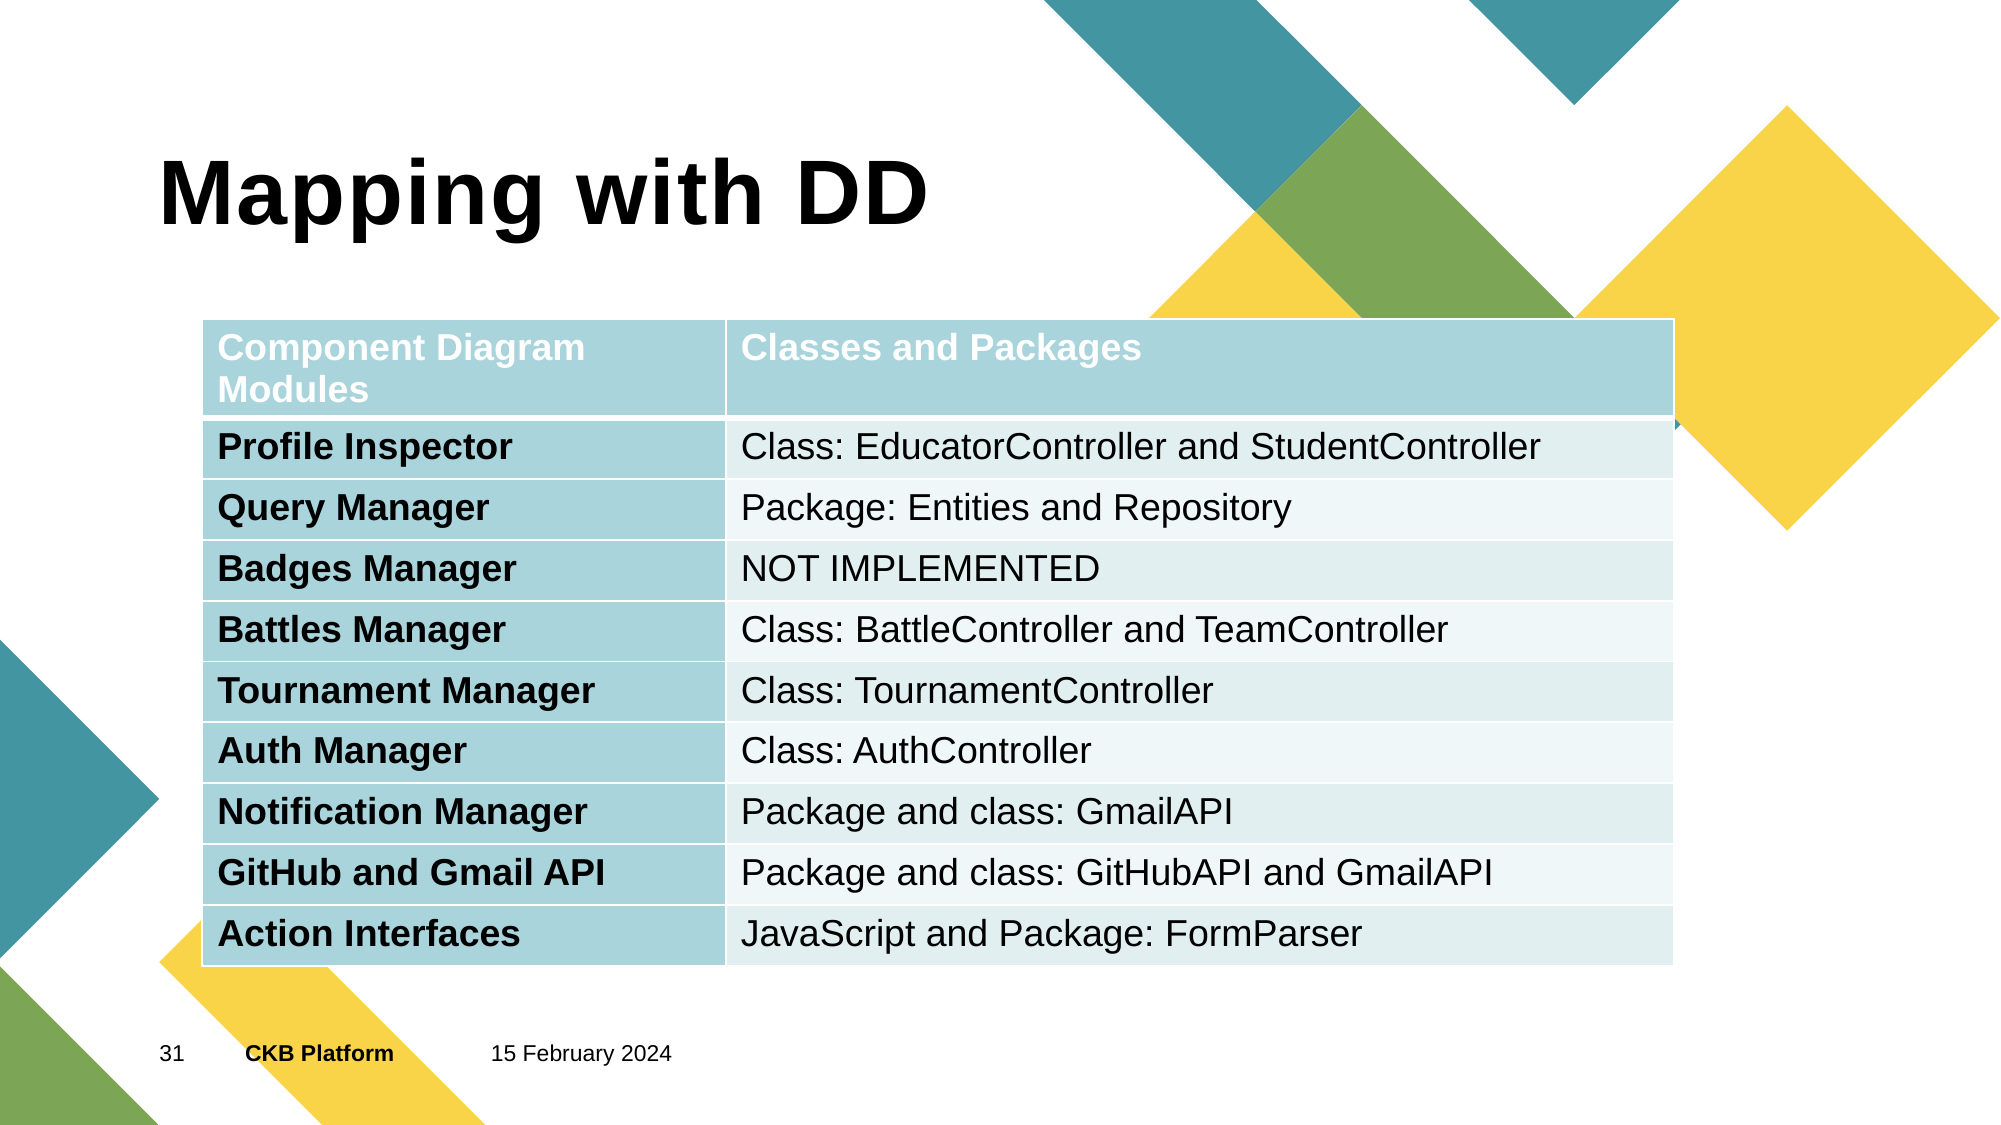

# Mapping with DD
| Component Diagram Modules | Classes and Packages |
| --- | --- |
| Profile Inspector | Class: EducatorController and StudentController |
| Query Manager | Package: Entities and Repository |
| Badges Manager | NOT IMPLEMENTED |
| Battles Manager | Class: BattleController and TeamController |
| Tournament Manager | Class: TournamentController |
| Auth Manager | Class: AuthController |
| Notification Manager | Package and class: GmailAPI |
| GitHub and Gmail API | Package and class: GitHubAPI and GmailAPI |
| Action Interfaces | JavaScript and Package: FormParser |

31
CKB Platform
15 February 2024